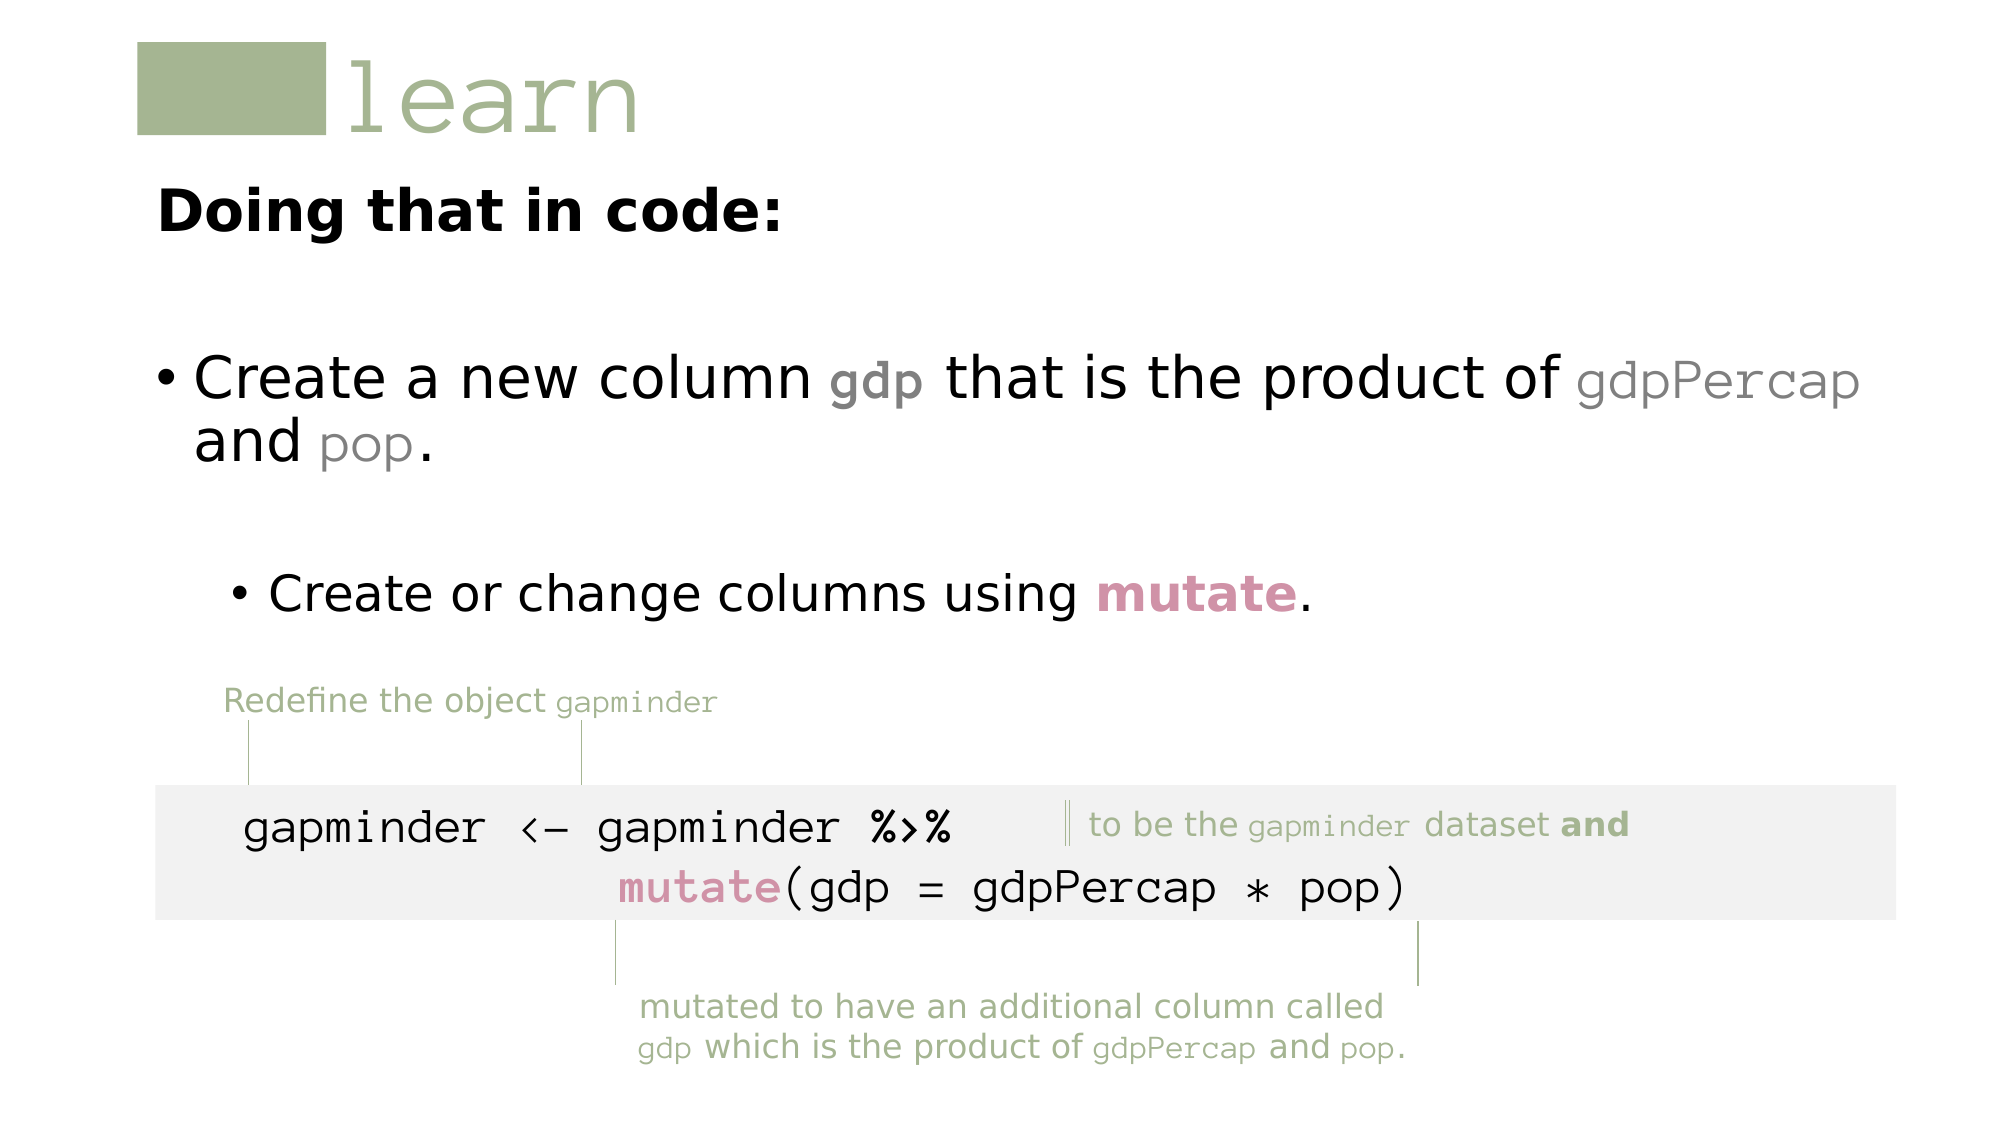

# learn

Doing that in code:

Create a new column gdp that is the product of gdpPercap and pop.

Create or change columns using mutate.

Redefine the object gapminder
gapminder <- gapminder %>%
			mutate(gdp = gdpPercap * pop)
to be the gapminder dataset and
mutated to have an additional column called gdp which is the product of gdpPercap and pop.